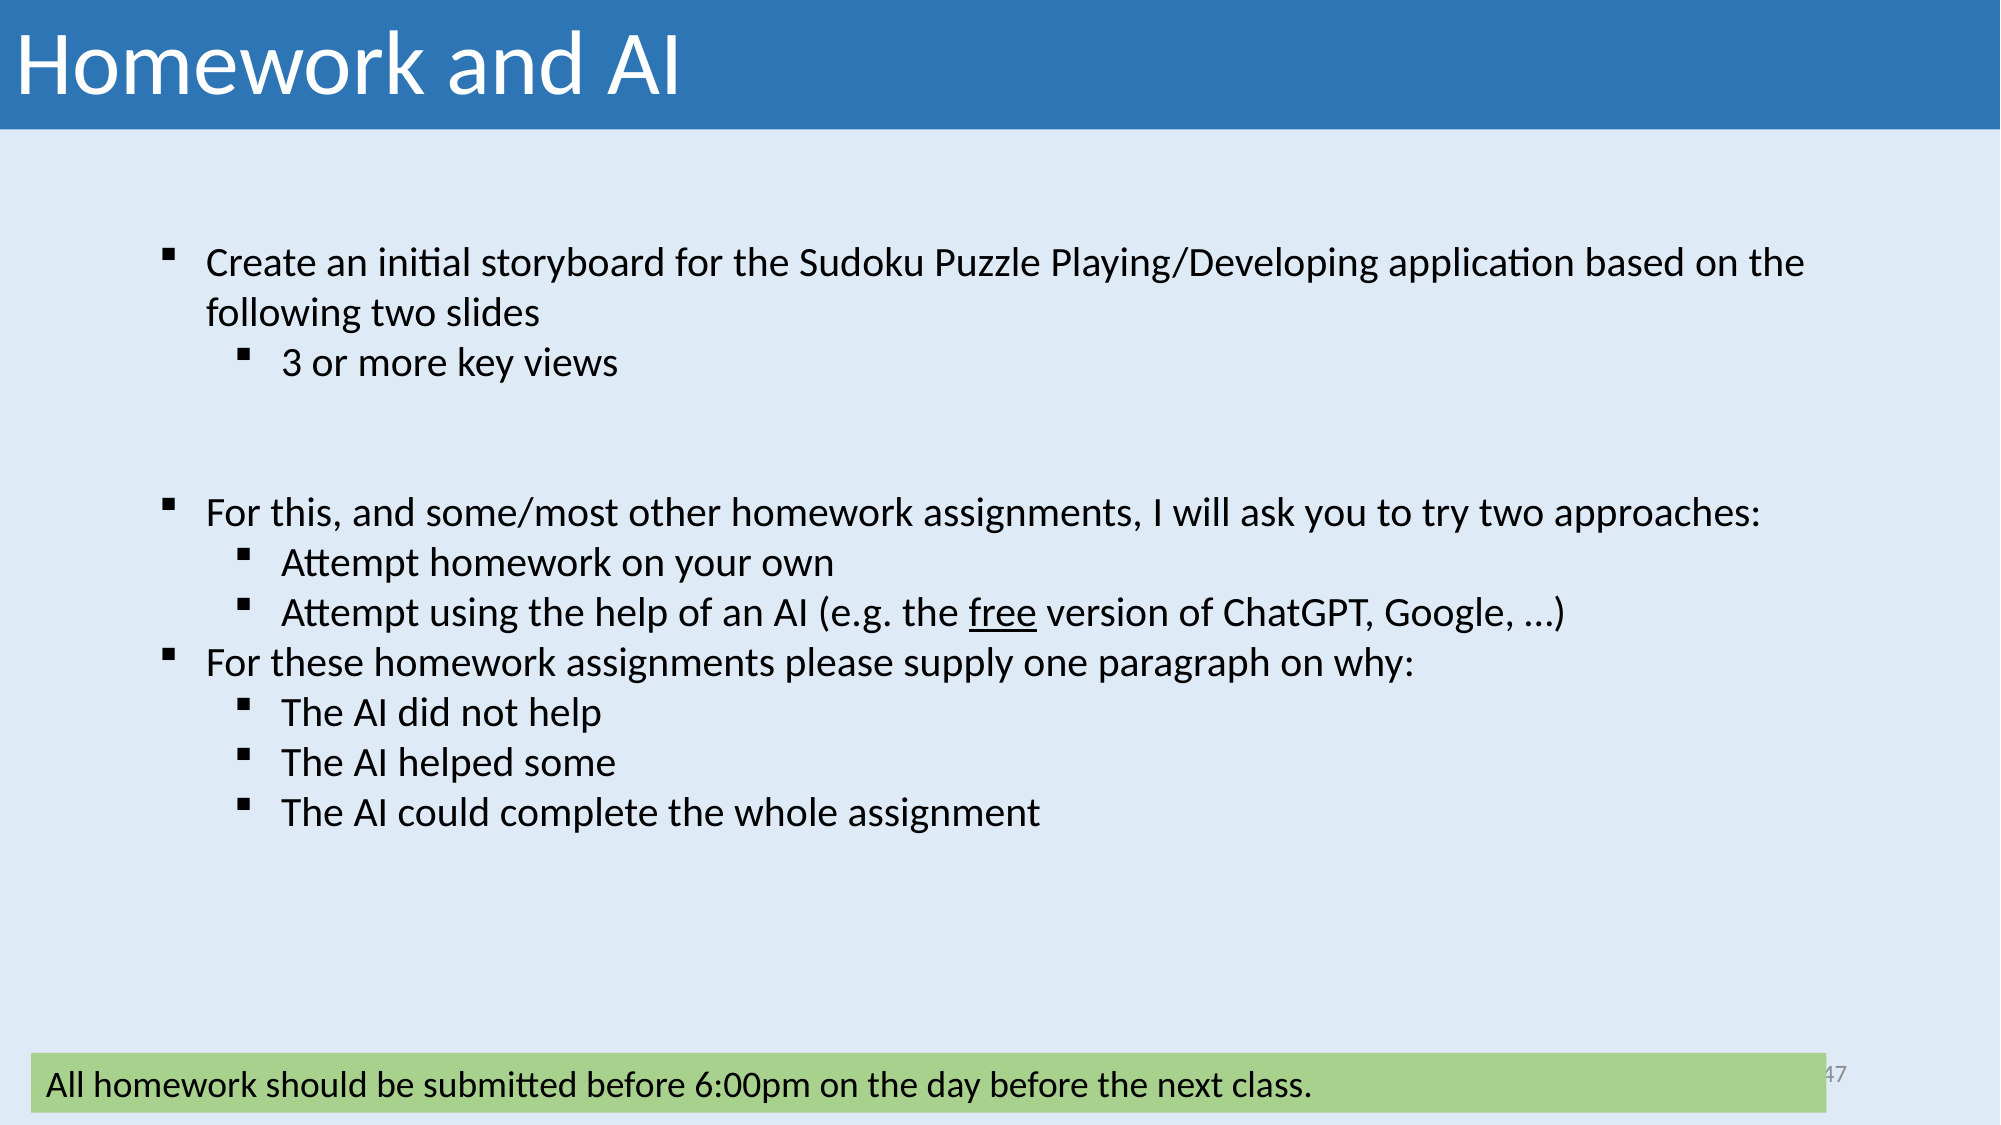

# Homework and AI

Create an initial storyboard for the Sudoku Puzzle Playing/Developing application based on the following two slides
3 or more key views

For this, and some/most other homework assignments, I will ask you to try two approaches:
Attempt homework on your own
Attempt using the help of an AI (e.g. the free version of ChatGPT, Google, …)
For these homework assignments please supply one paragraph on why:
The AI did not help
The AI helped some
The AI could complete the whole assignment
47
All homework should be submitted before 6:00pm on the day before the next class.